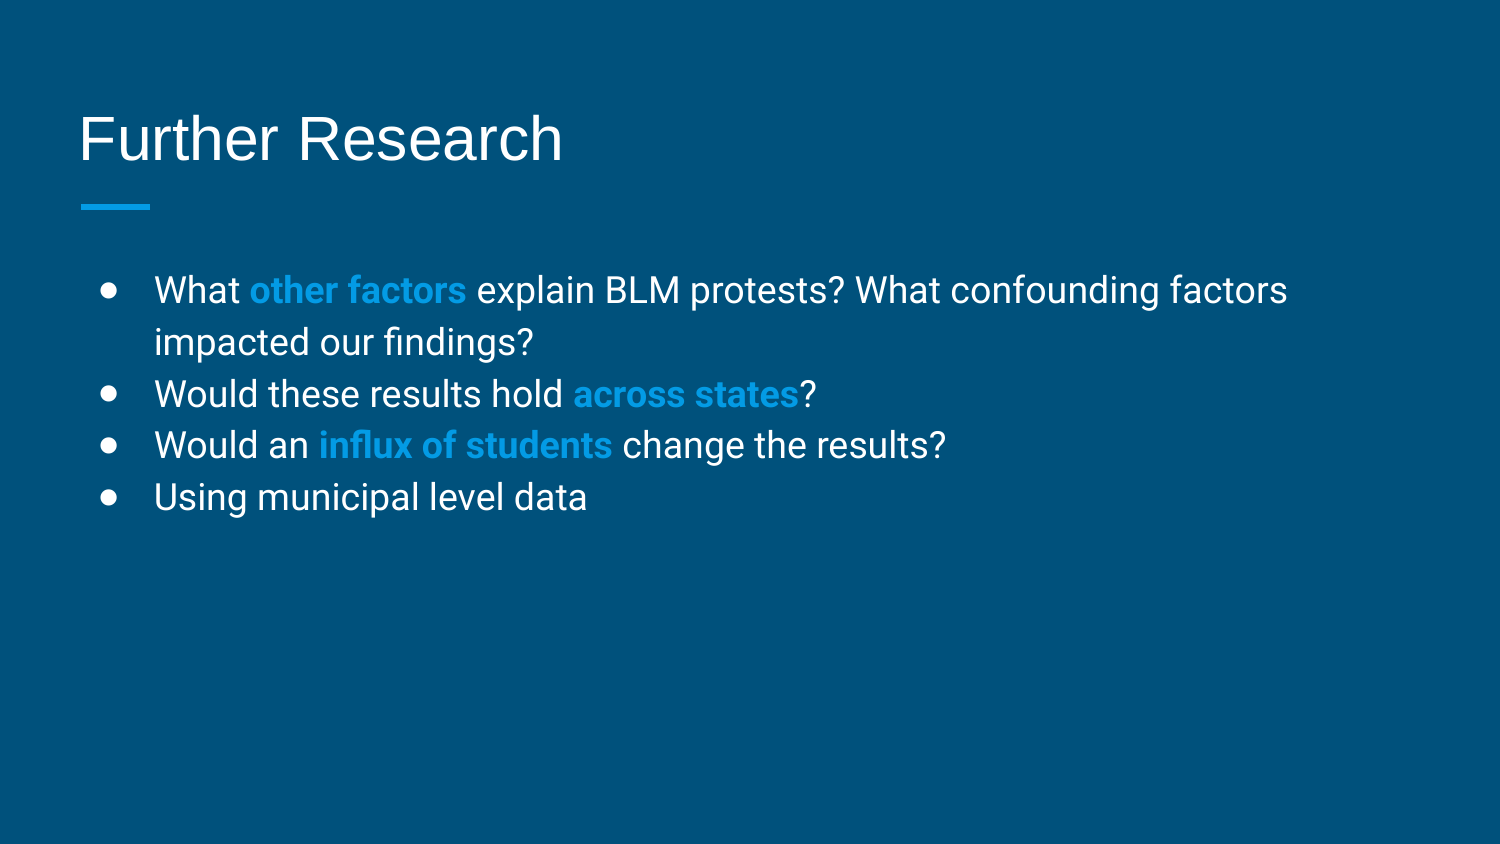

# Further Research
What other factors explain BLM protests? What confounding factors impacted our findings?
Would these results hold across states?
Would an influx of students change the results?
Using municipal level data